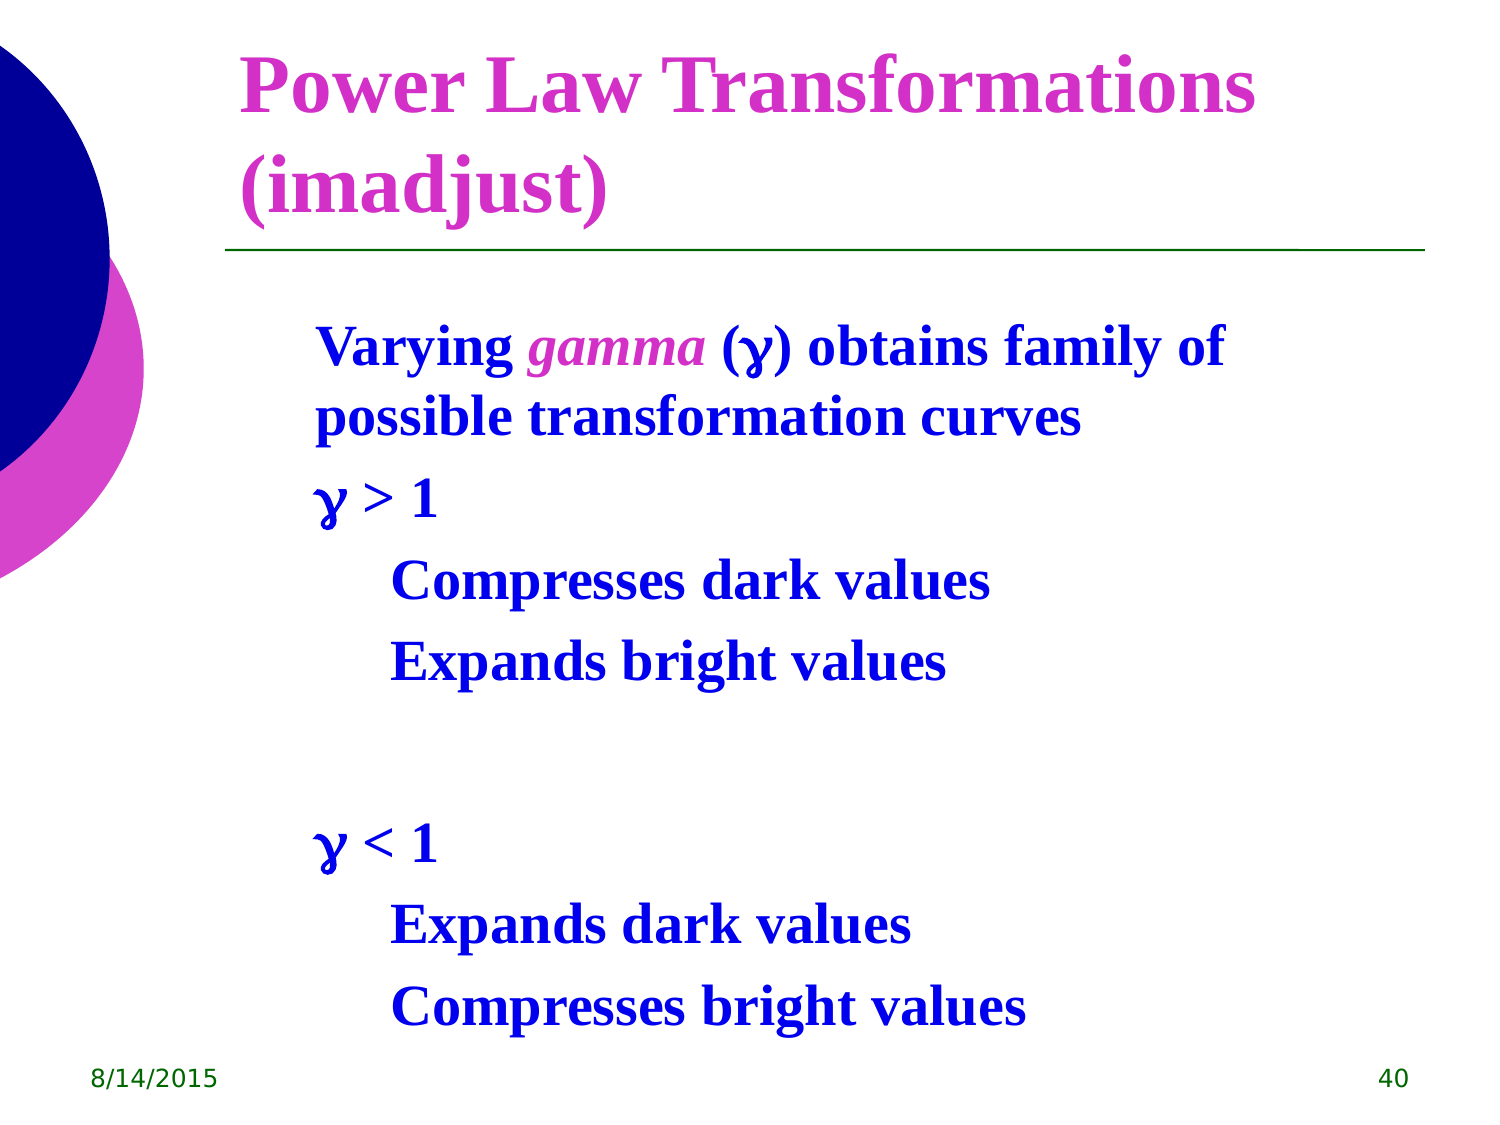

# Power Law Transformations (imadjust)
Varying gamma (γ) obtains family of possible transformation curves
γ > 1
Compresses dark values
Expands bright values

γ < 1
Expands dark values
Compresses bright values

8/14/2015
40